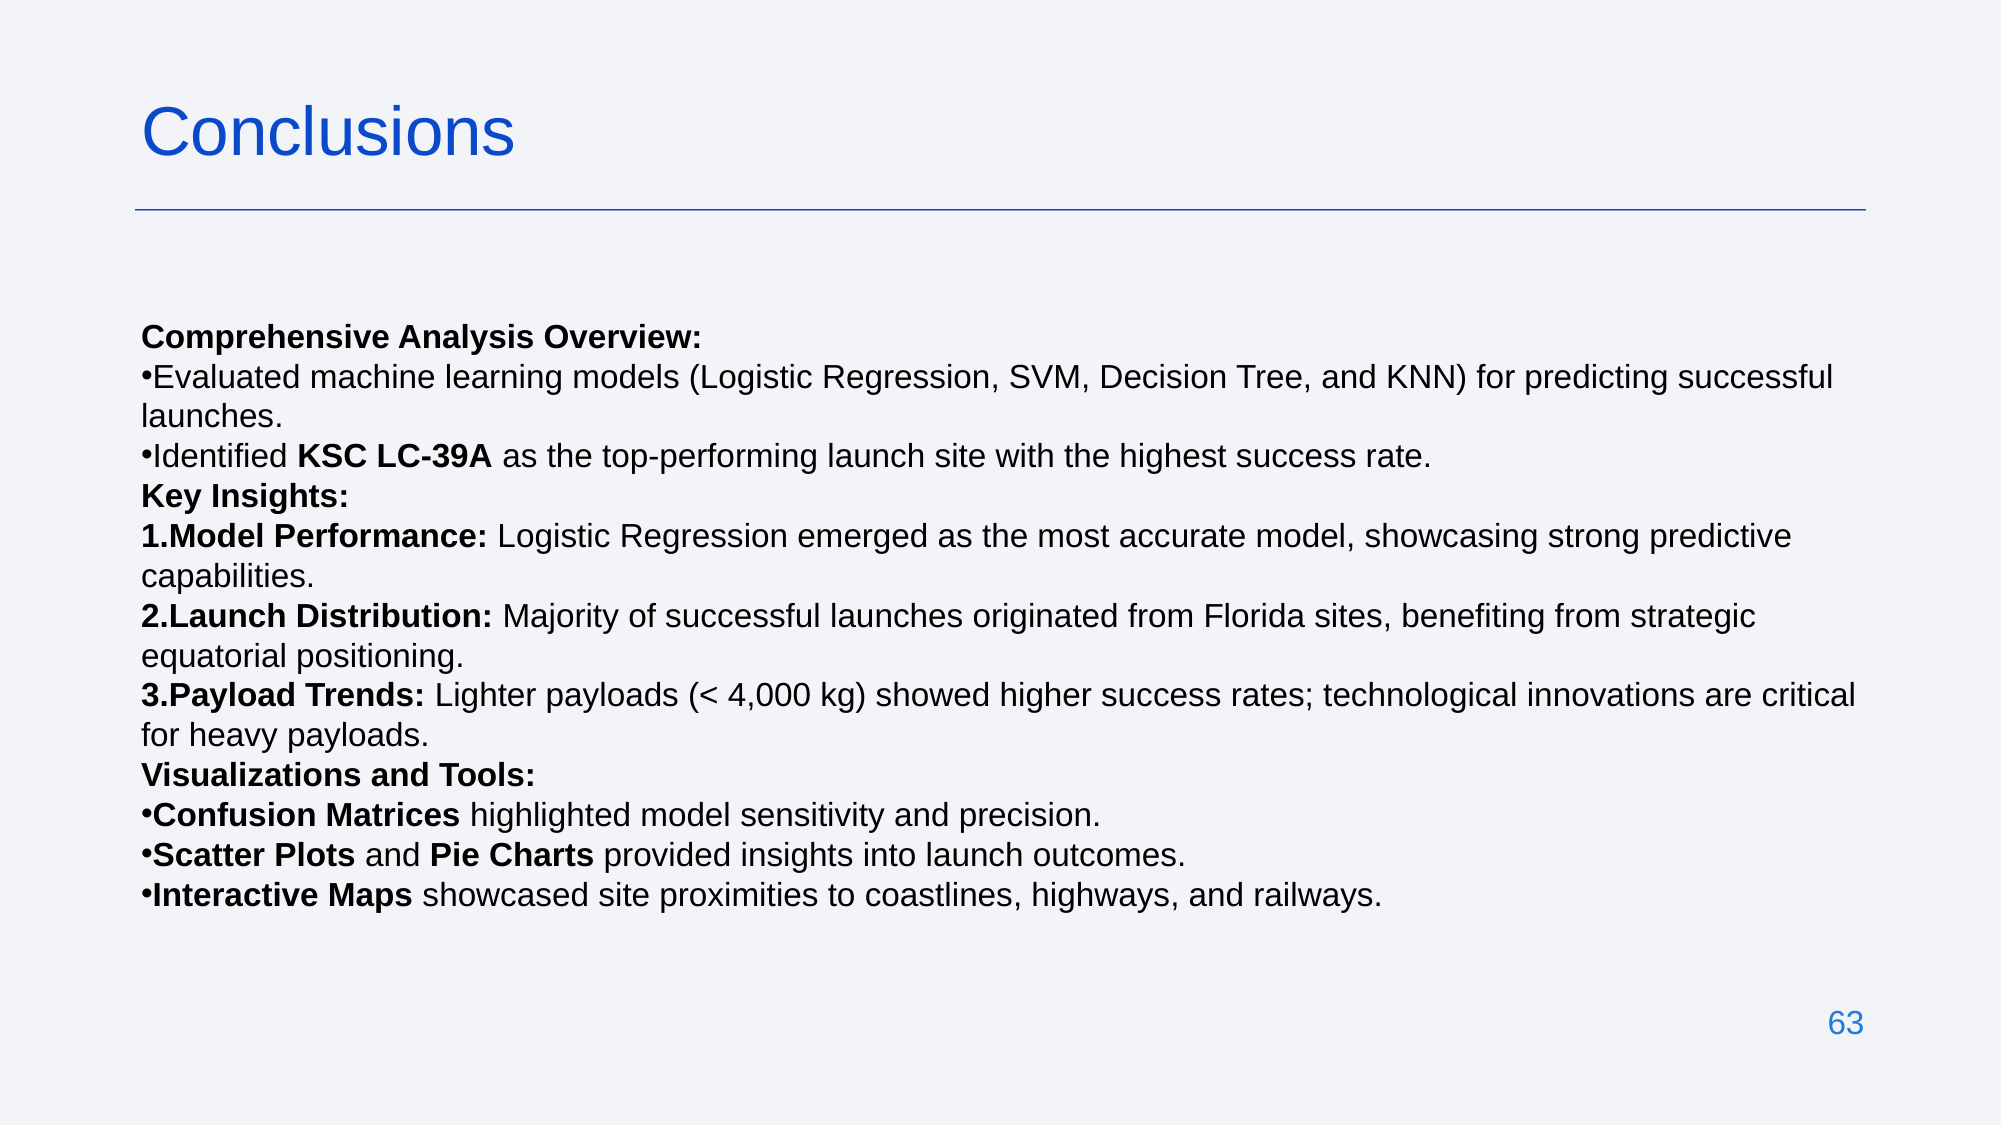

Conclusions
Comprehensive Analysis Overview:
Evaluated machine learning models (Logistic Regression, SVM, Decision Tree, and KNN) for predicting successful launches.
Identified KSC LC-39A as the top-performing launch site with the highest success rate.
Key Insights:
Model Performance: Logistic Regression emerged as the most accurate model, showcasing strong predictive capabilities.
Launch Distribution: Majority of successful launches originated from Florida sites, benefiting from strategic equatorial positioning.
Payload Trends: Lighter payloads (< 4,000 kg) showed higher success rates; technological innovations are critical for heavy payloads.
Visualizations and Tools:
Confusion Matrices highlighted model sensitivity and precision.
Scatter Plots and Pie Charts provided insights into launch outcomes.
Interactive Maps showcased site proximities to coastlines, highways, and railways.

63